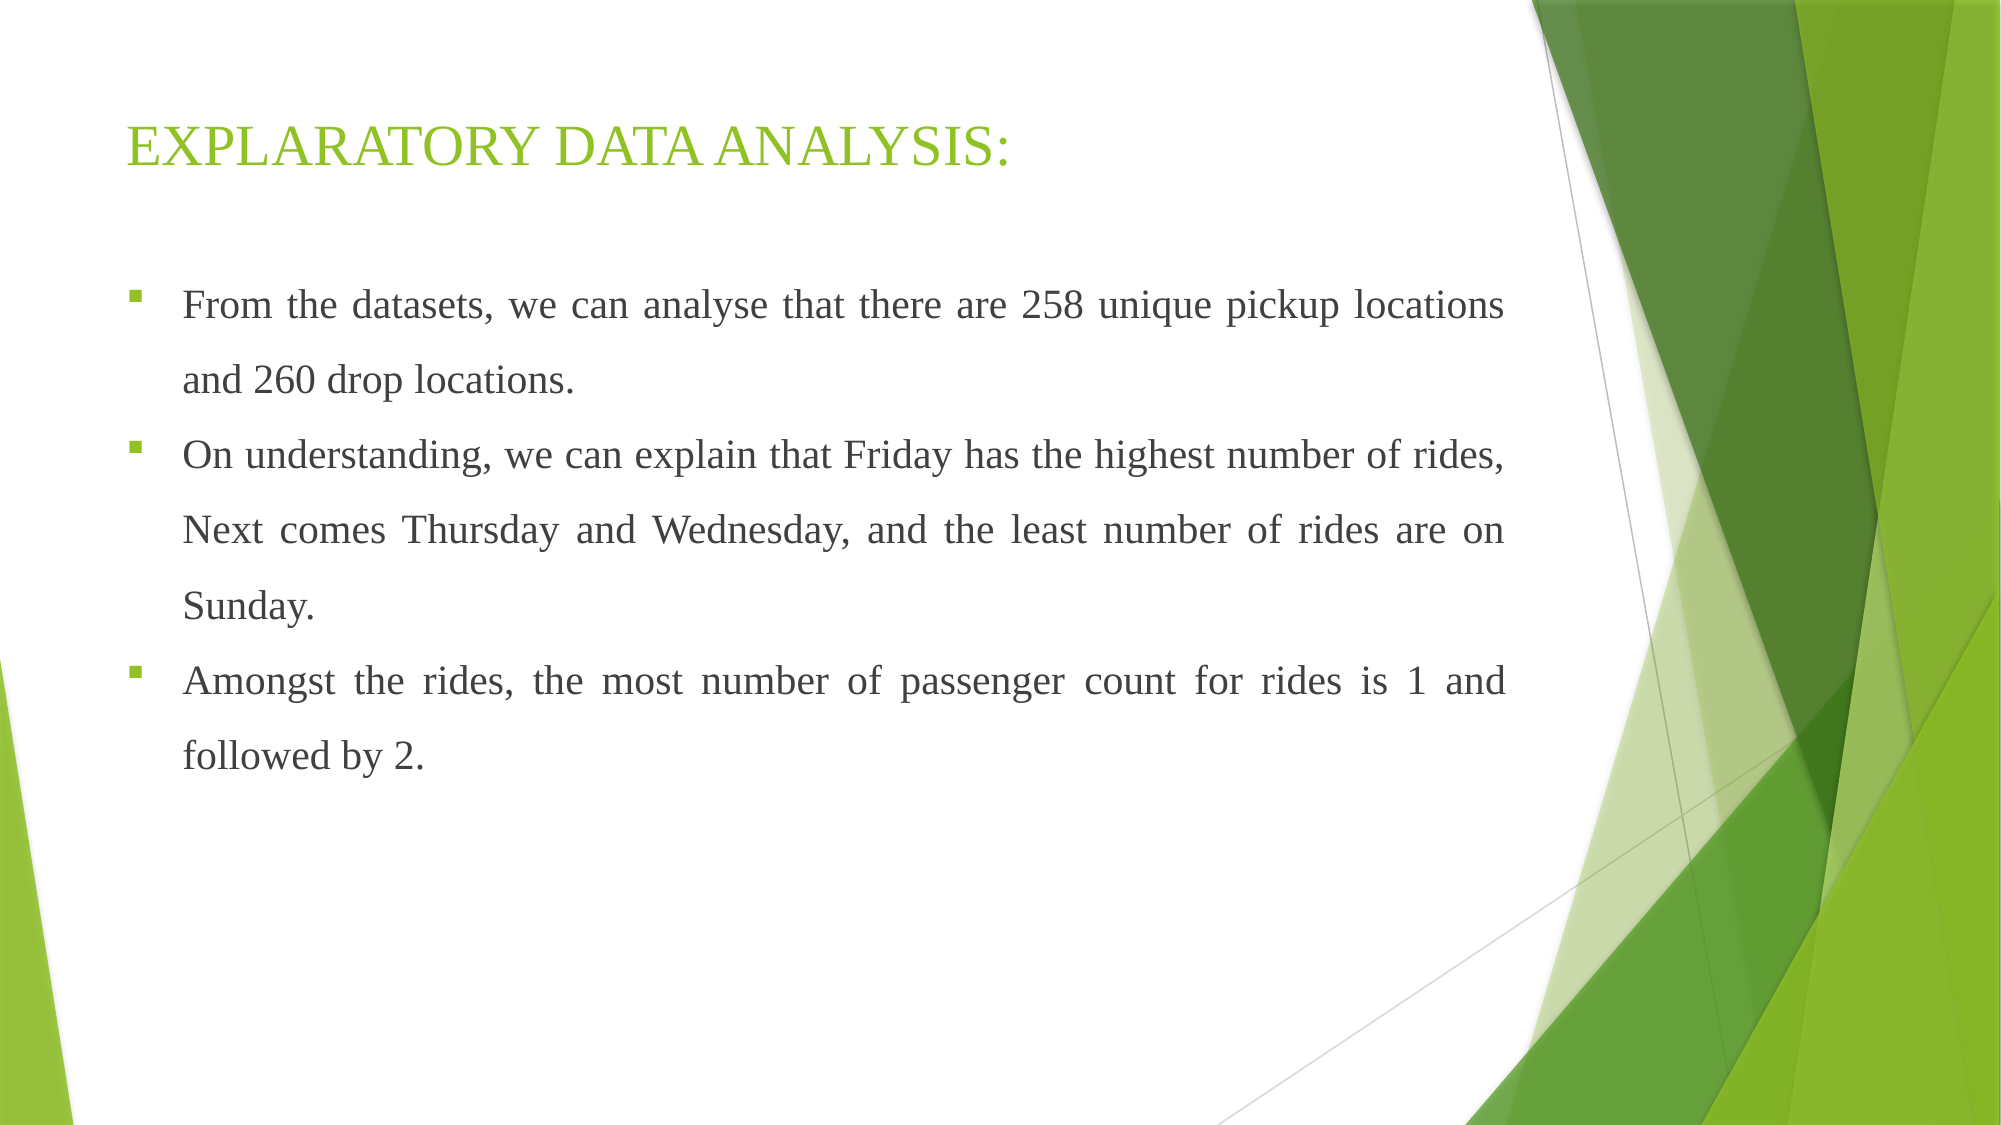

# EXPLARATORY DATA ANALYSIS:
From the datasets, we can analyse that there are 258 unique pickup locations and 260 drop locations.
On understanding, we can explain that Friday has the highest number of rides, Next comes Thursday and Wednesday, and the least number of rides are on Sunday.
Amongst the rides, the most number of passenger count for rides is 1 and followed by 2.